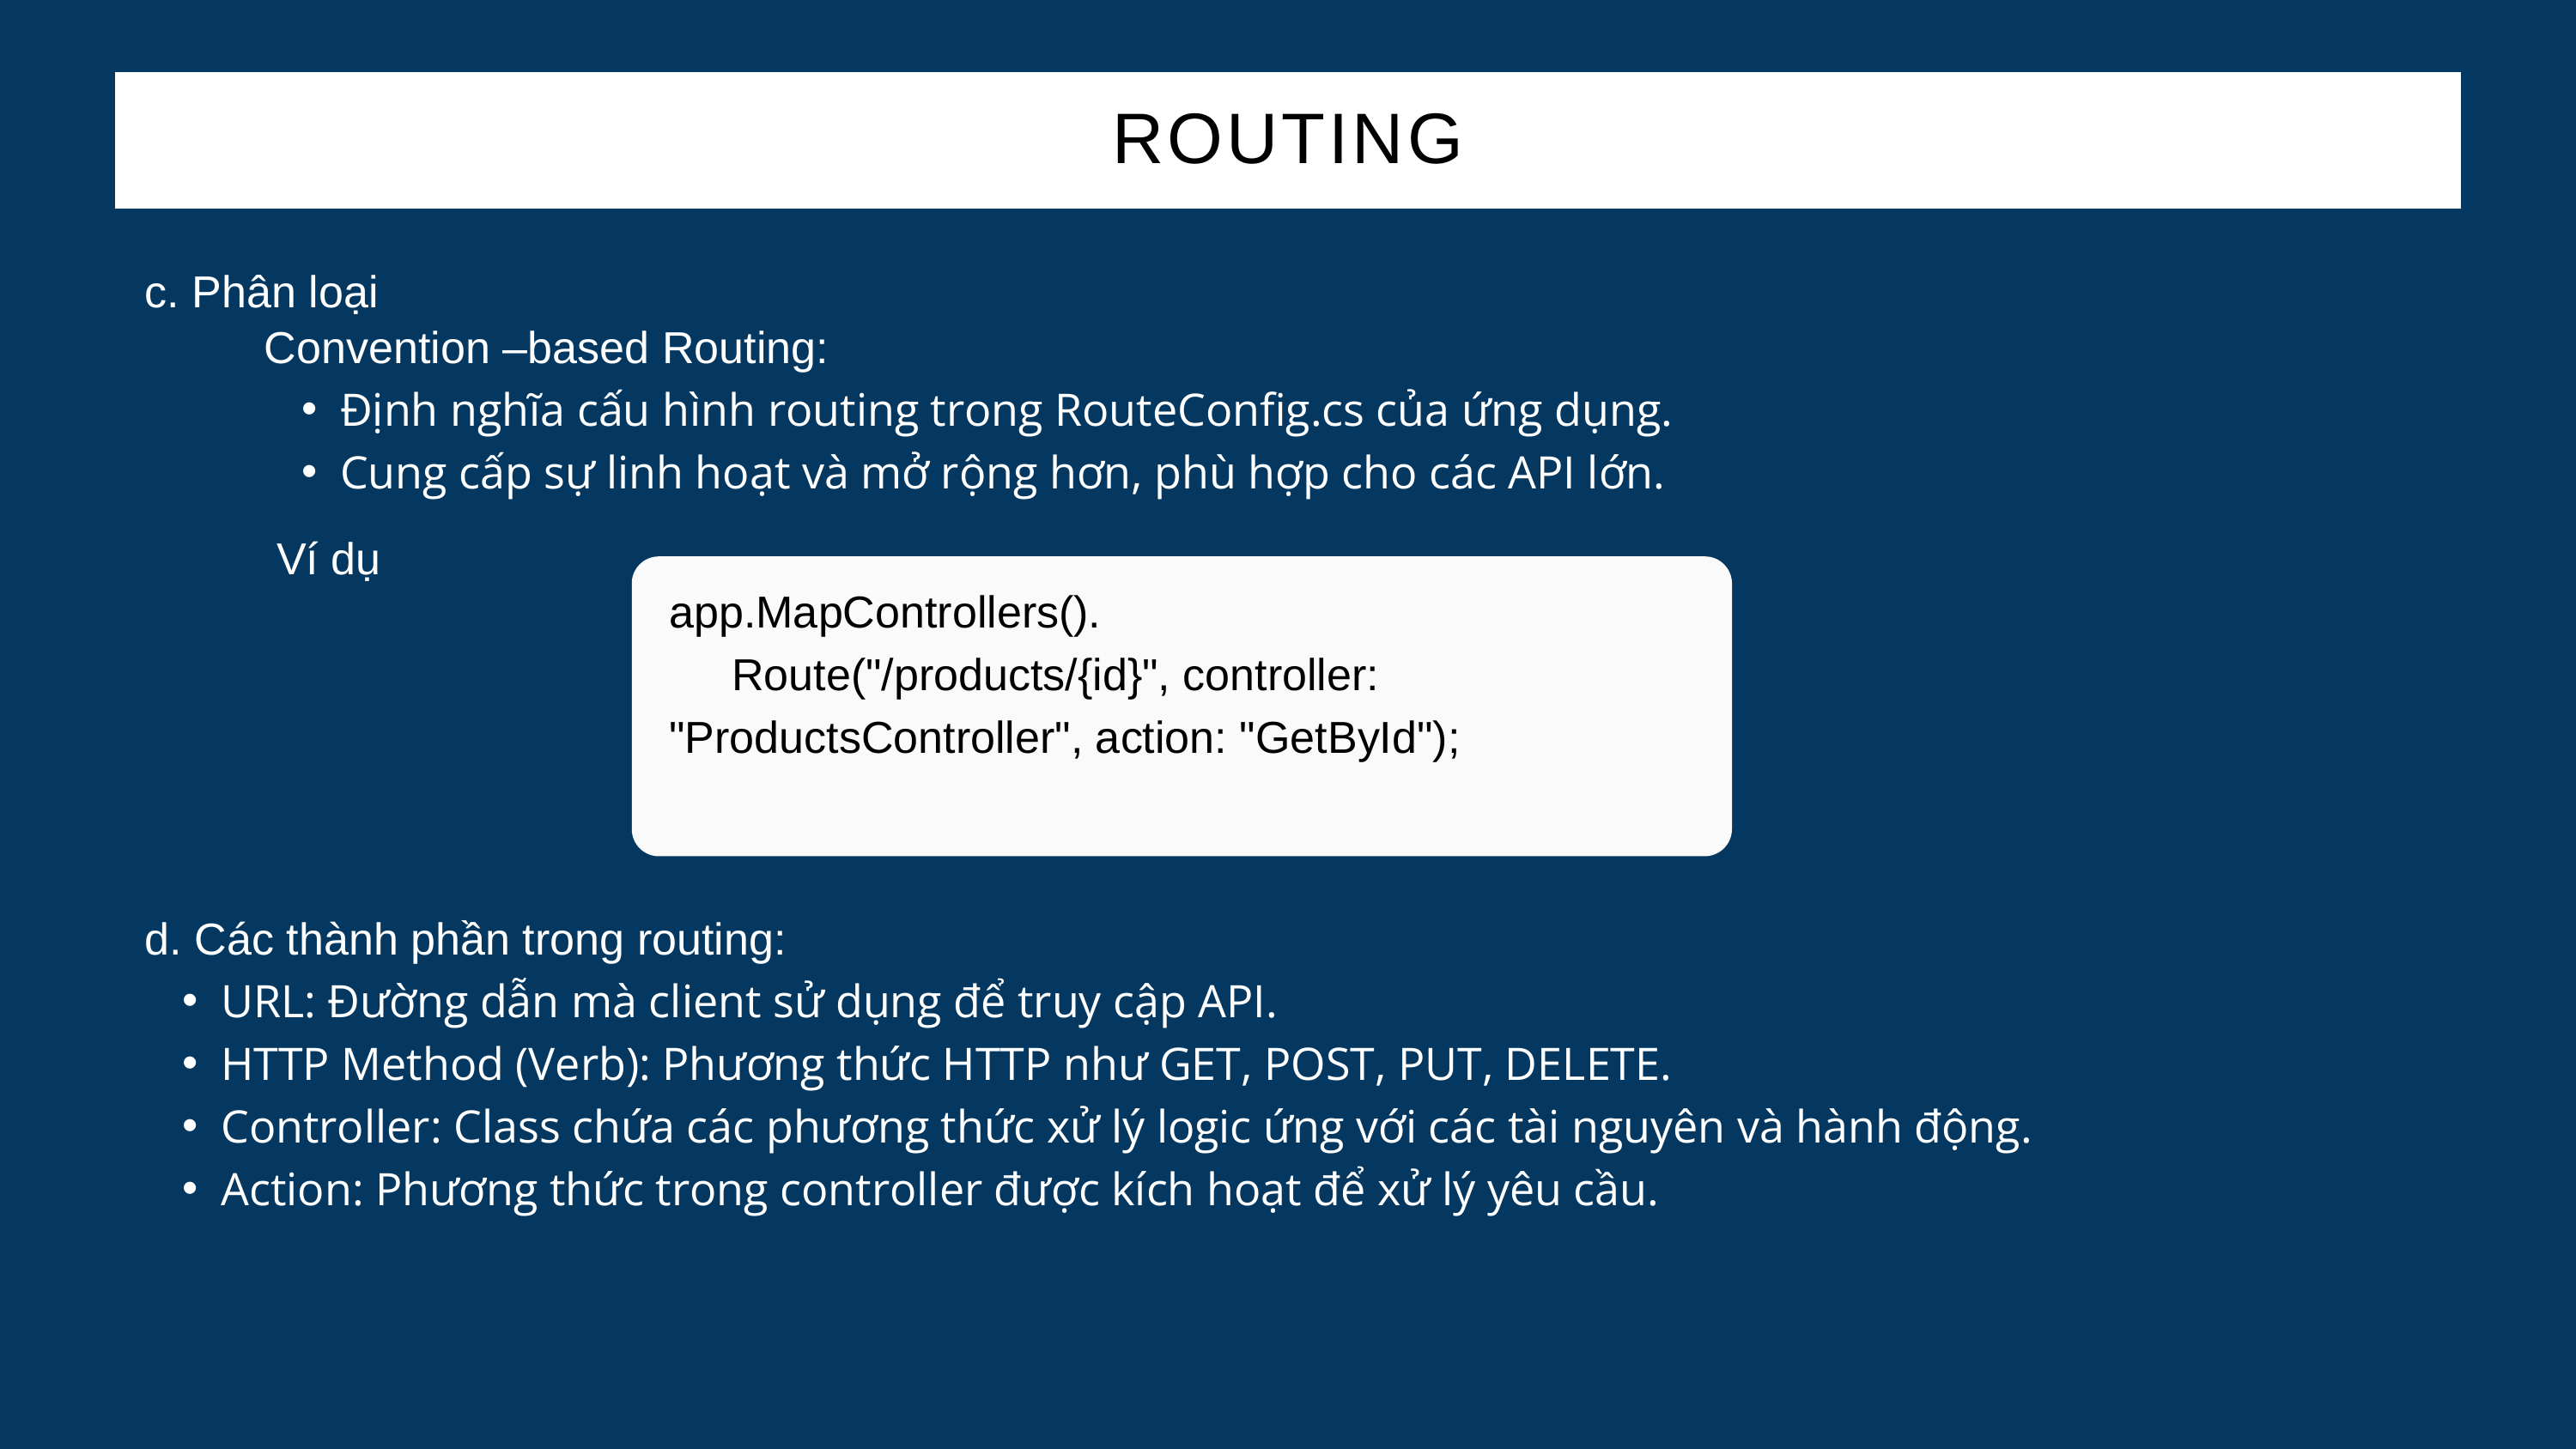

ROUTING
c. Phân loại
Convention –based Routing:
Định nghĩa cấu hình routing trong RouteConfig.cs của ứng dụng.
Cung cấp sự linh hoạt và mở rộng hơn, phù hợp cho các API lớn.
Ví dụ

app.MapControllers().
     Route("/products/{id}", controller: "ProductsController", action: "GetById");

d. Các thành phần trong routing:
URL: Đường dẫn mà client sử dụng để truy cập API.
HTTP Method (Verb): Phương thức HTTP như GET, POST, PUT, DELETE.
Controller: Class chứa các phương thức xử lý logic ứng với các tài nguyên và hành động.
Action: Phương thức trong controller được kích hoạt để xử lý yêu cầu.